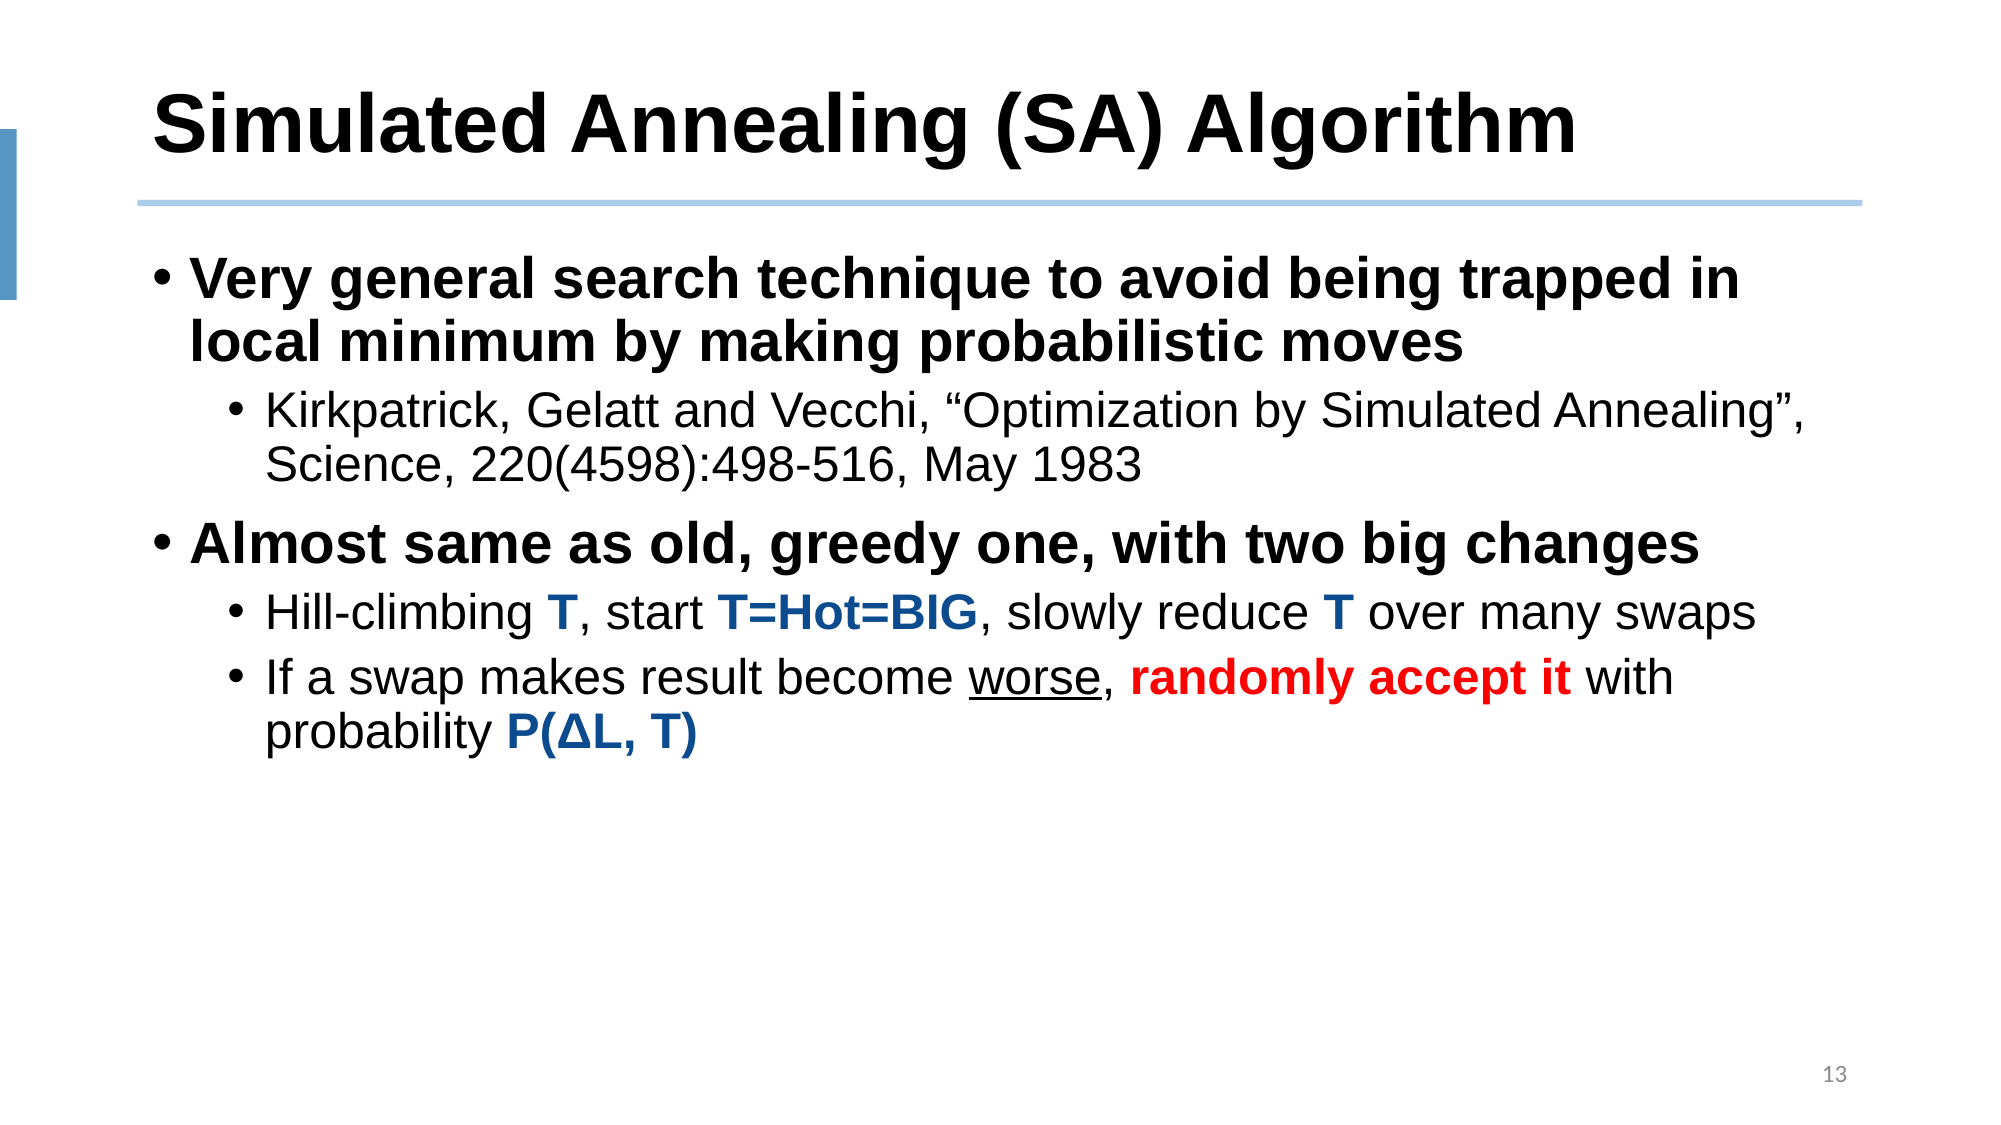

# Simulated Annealing (SA) Algorithm
Very general search technique to avoid being trapped in local minimum by making probabilistic moves
Kirkpatrick, Gelatt and Vecchi, “Optimization by Simulated Annealing”, Science, 220(4598):498-516, May 1983
Almost same as old, greedy one, with two big changes
Hill-climbing T, start T=Hot=BIG, slowly reduce T over many swaps
If a swap makes result become worse, randomly accept it with probability P(ΔL, T)

13